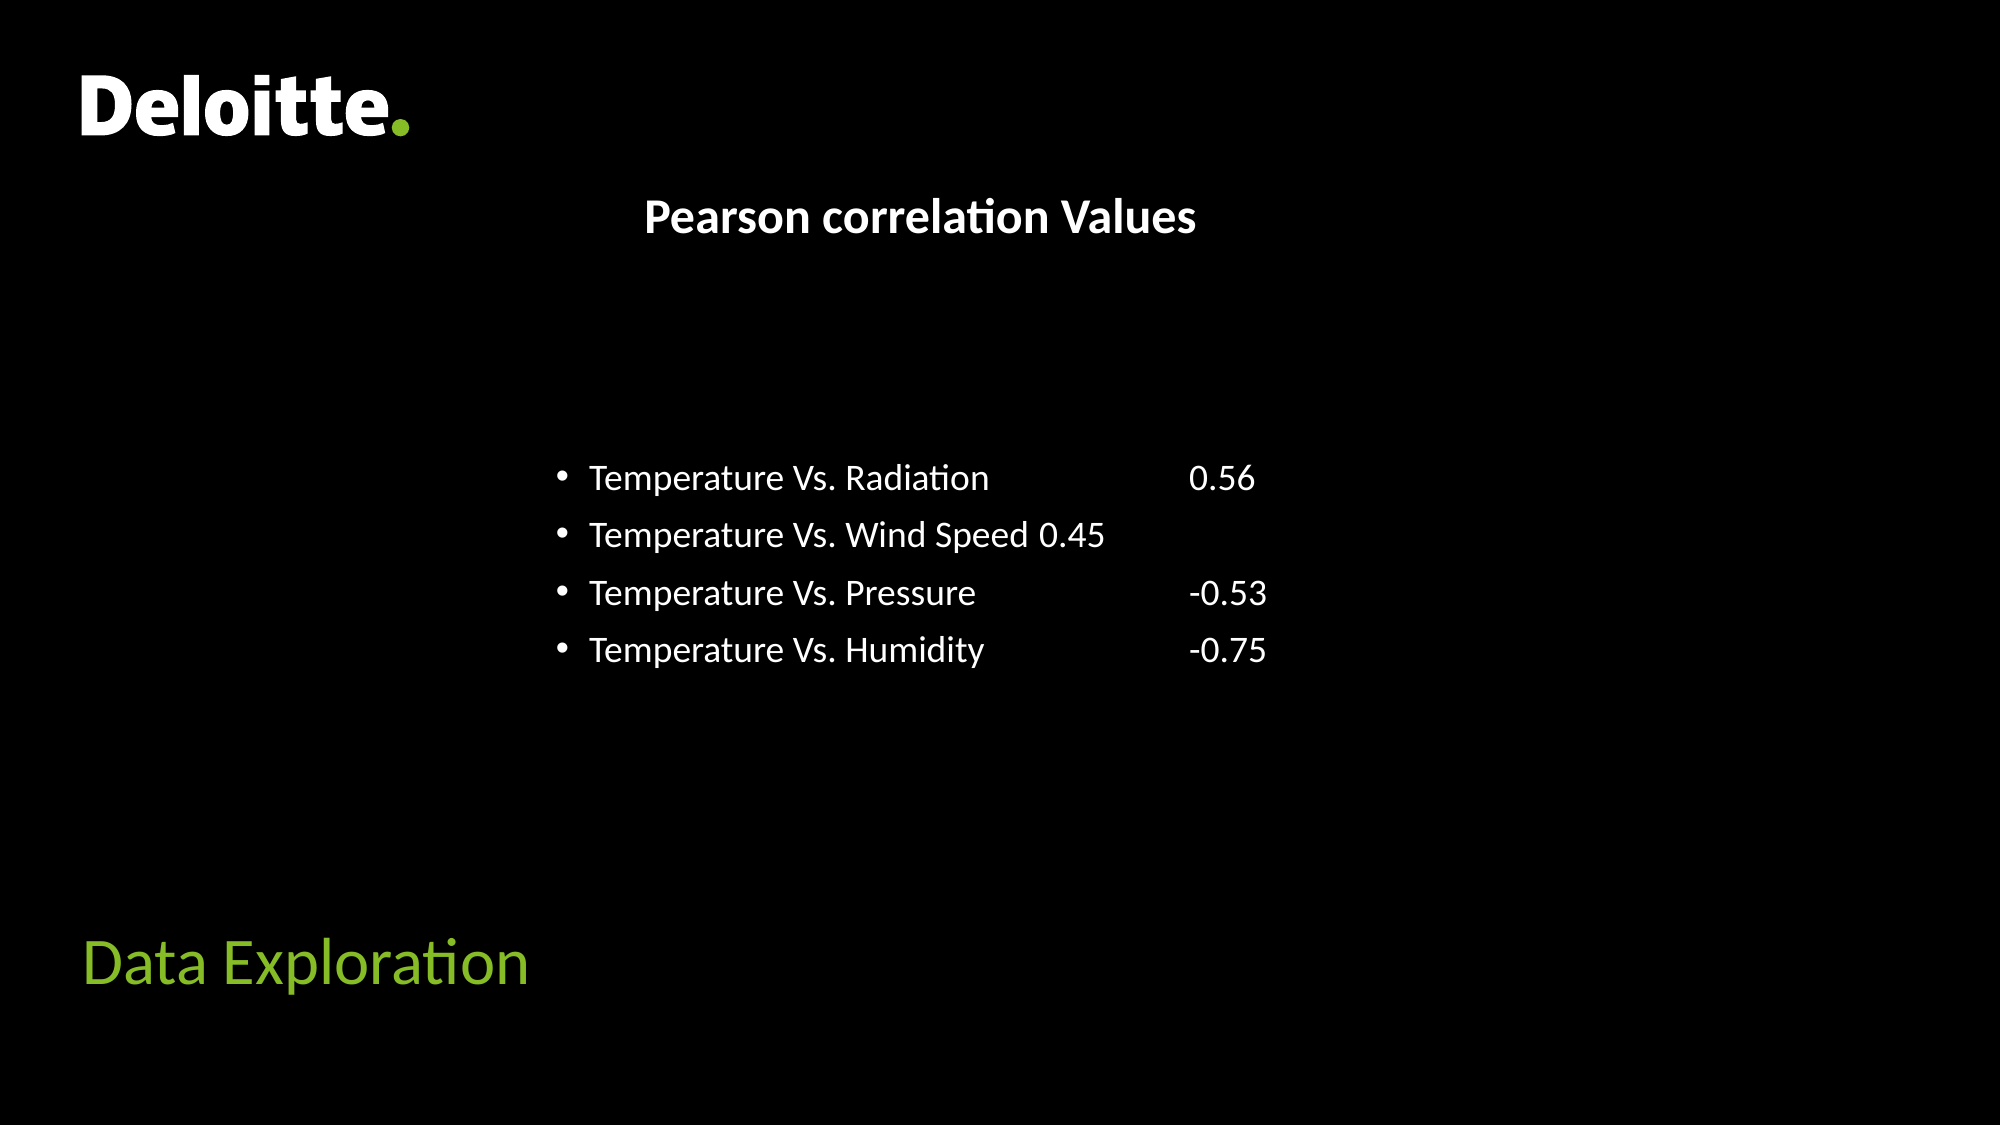

Pearson correlation Values
Temperature Vs. Radiation		0.56
Temperature Vs. Wind Speed	0.45
Temperature Vs. Pressure		-0.53
Temperature Vs. Humidity 		-0.75
# Data Exploration